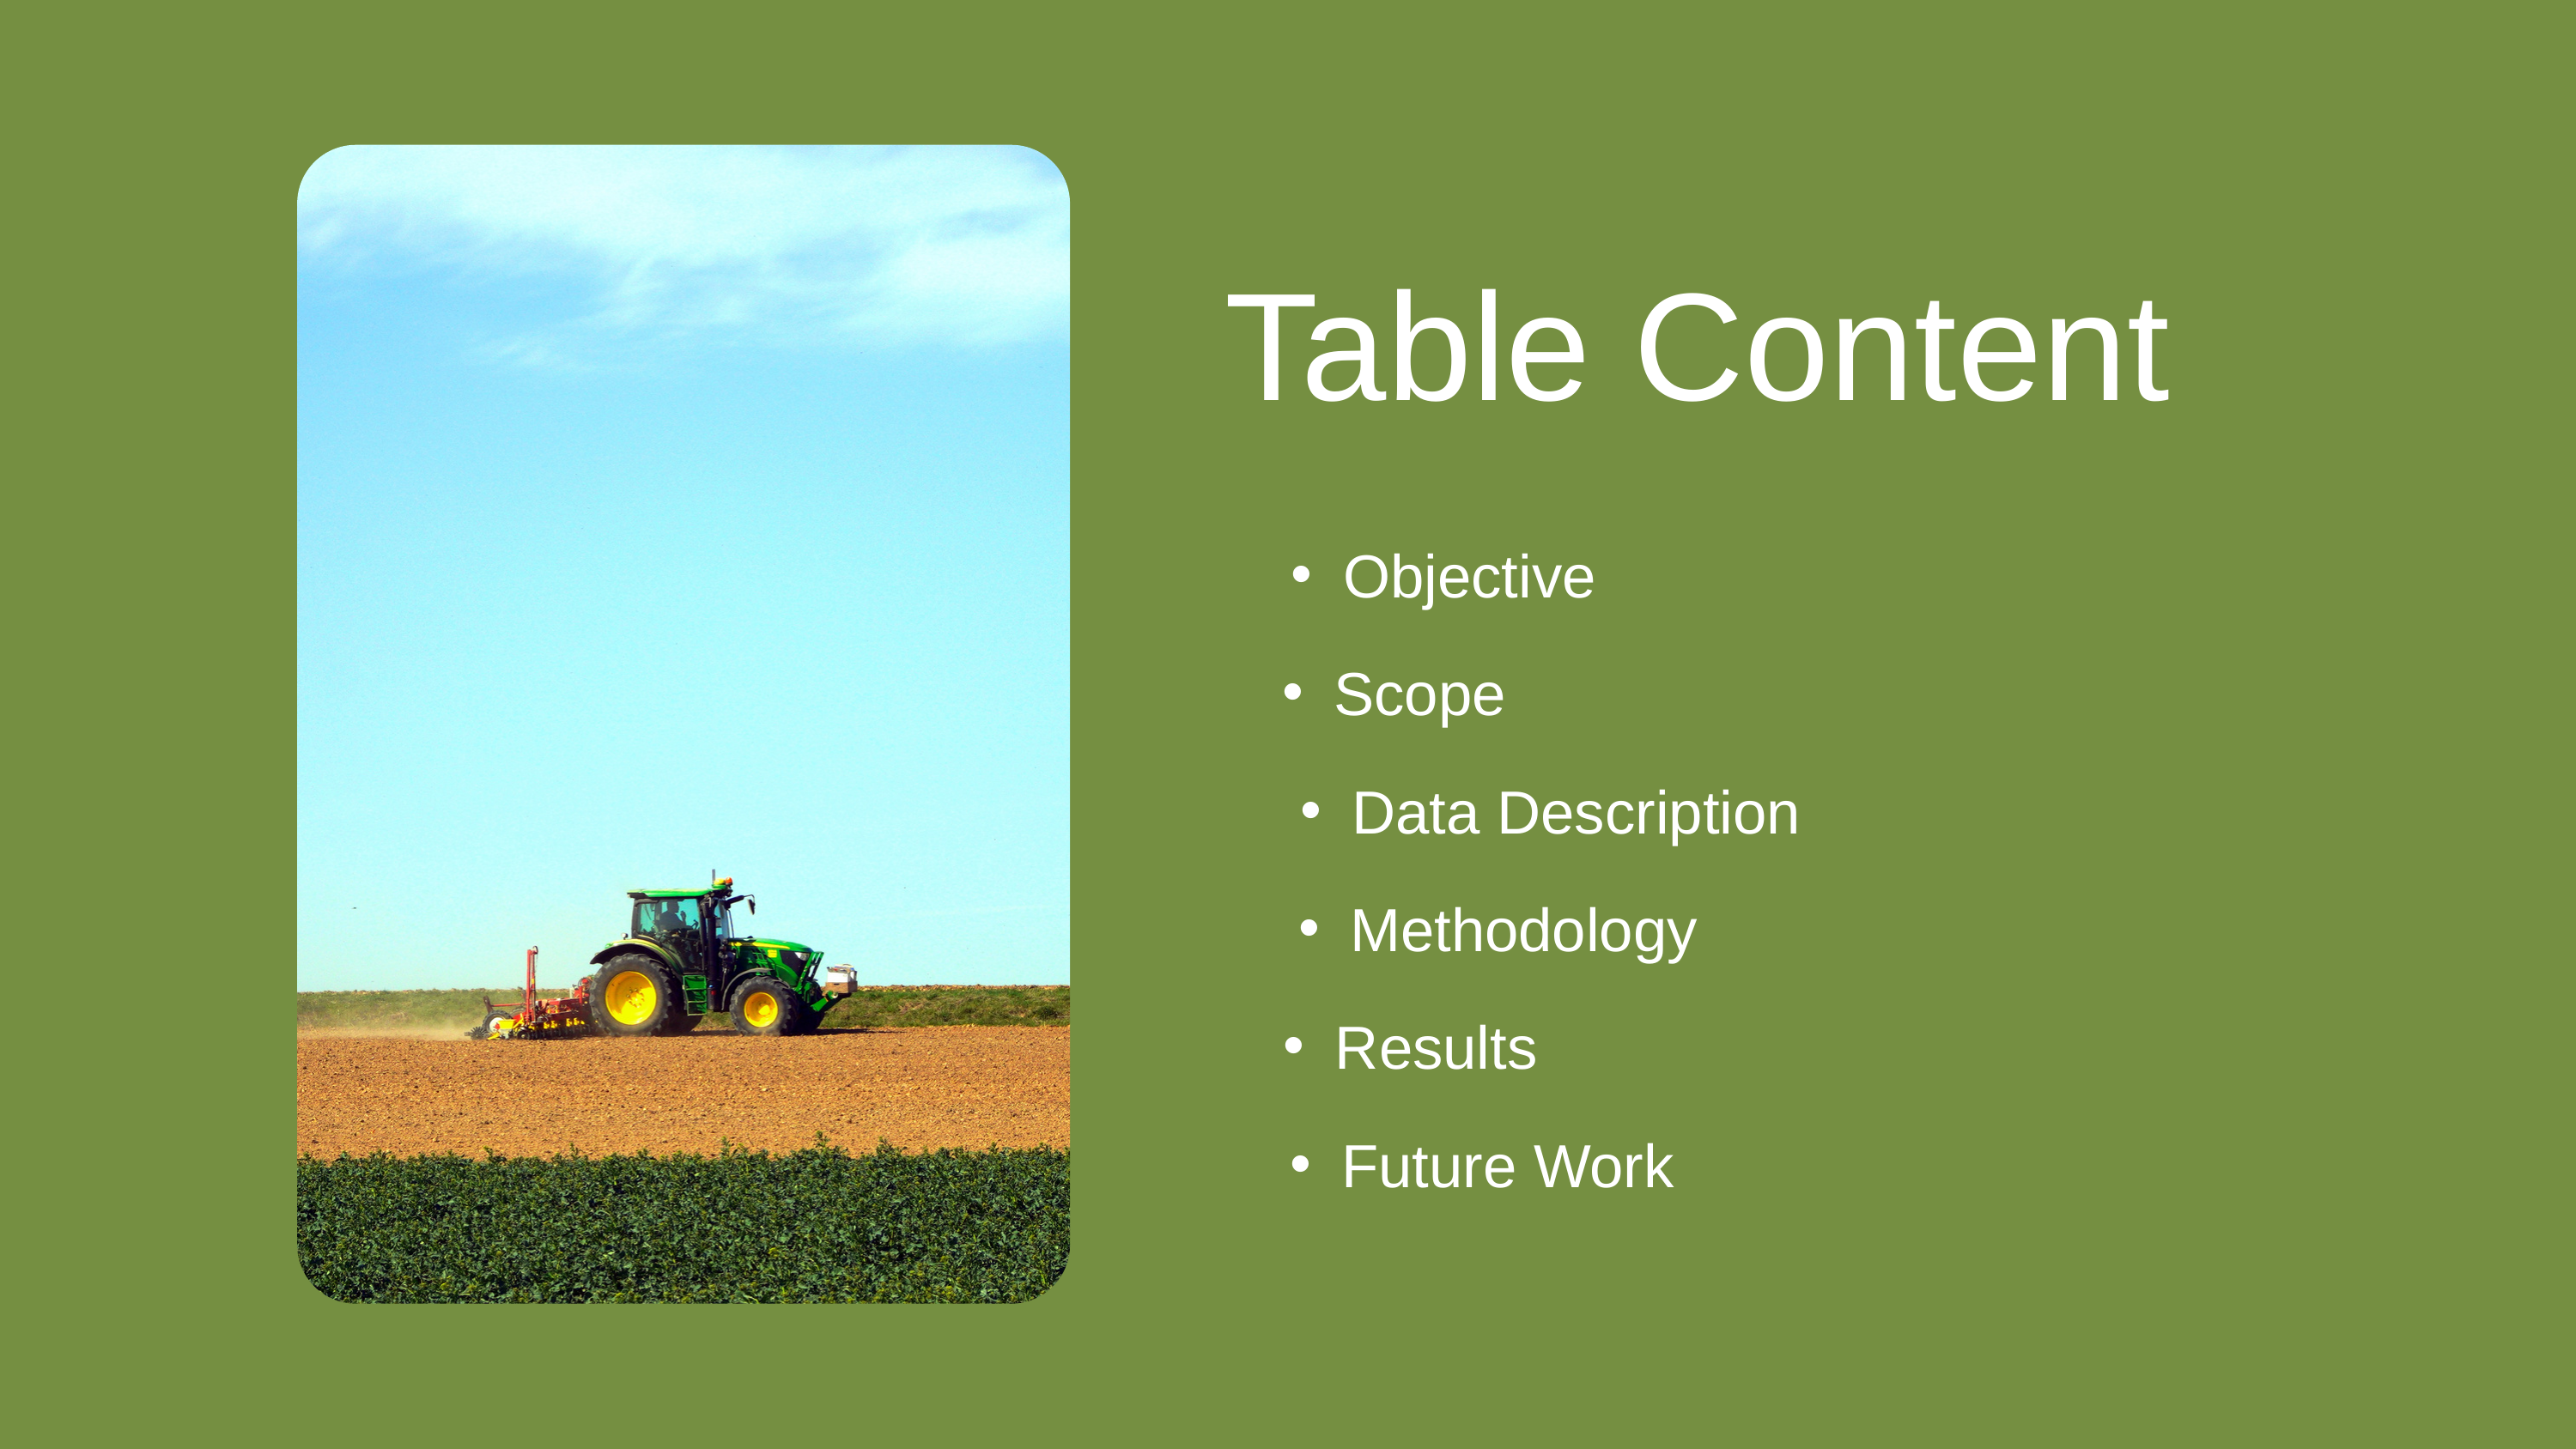

Table Content
Objective
Scope
Data Description
Methodology
Results
Future Work